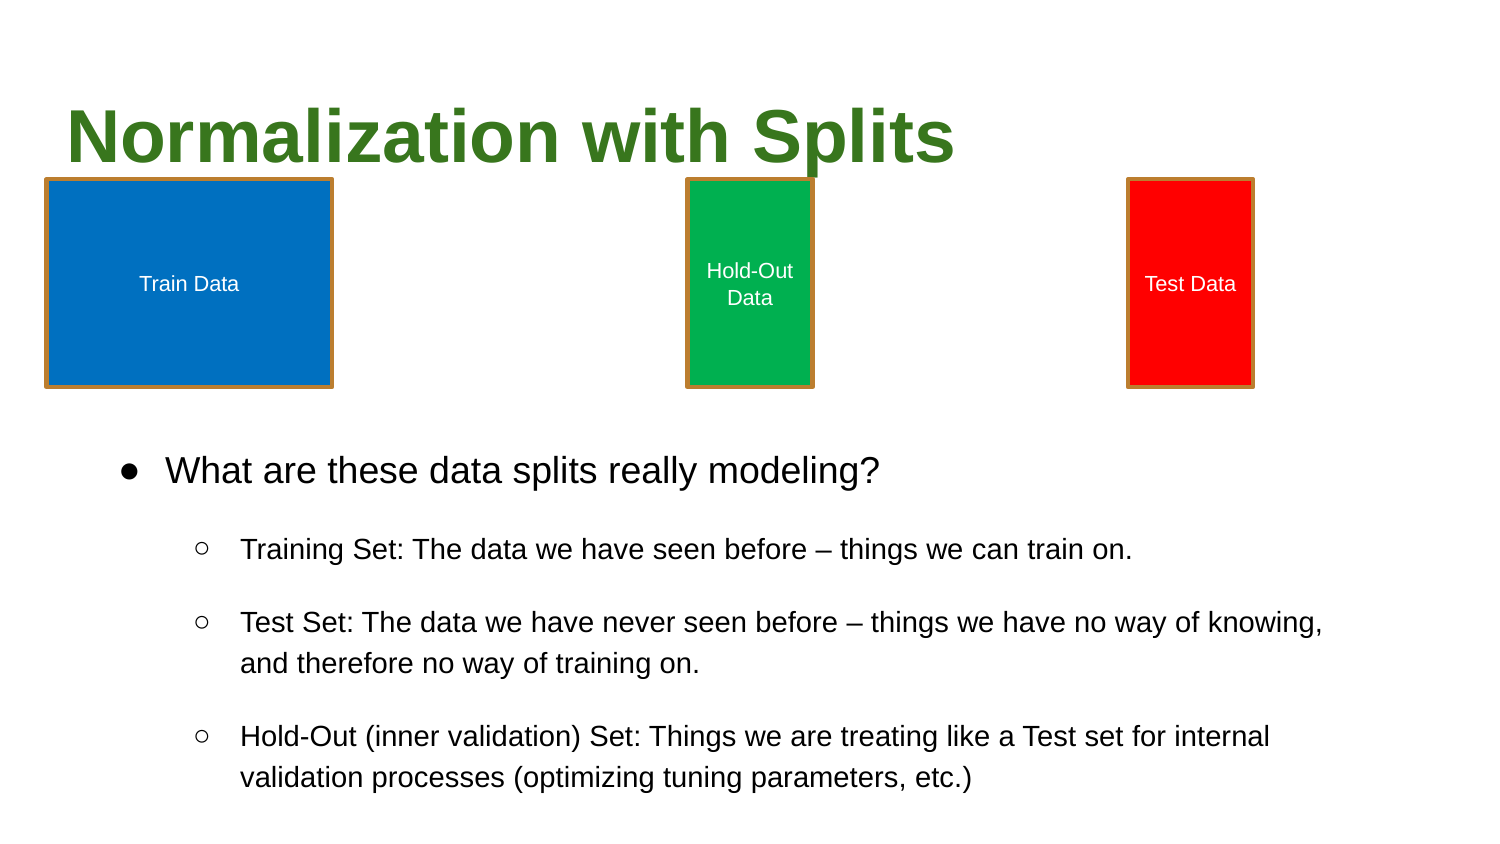

# Normalization with Splits
Train Data
Hold-Out Data
Test Data

What are these data splits really modeling?
Training Set: The data we have seen before – things we can train on.
Test Set: The data we have never seen before – things we have no way of knowing, and therefore no way of training on.
Hold-Out (inner validation) Set: Things we are treating like a Test set for internal validation processes (optimizing tuning parameters, etc.)